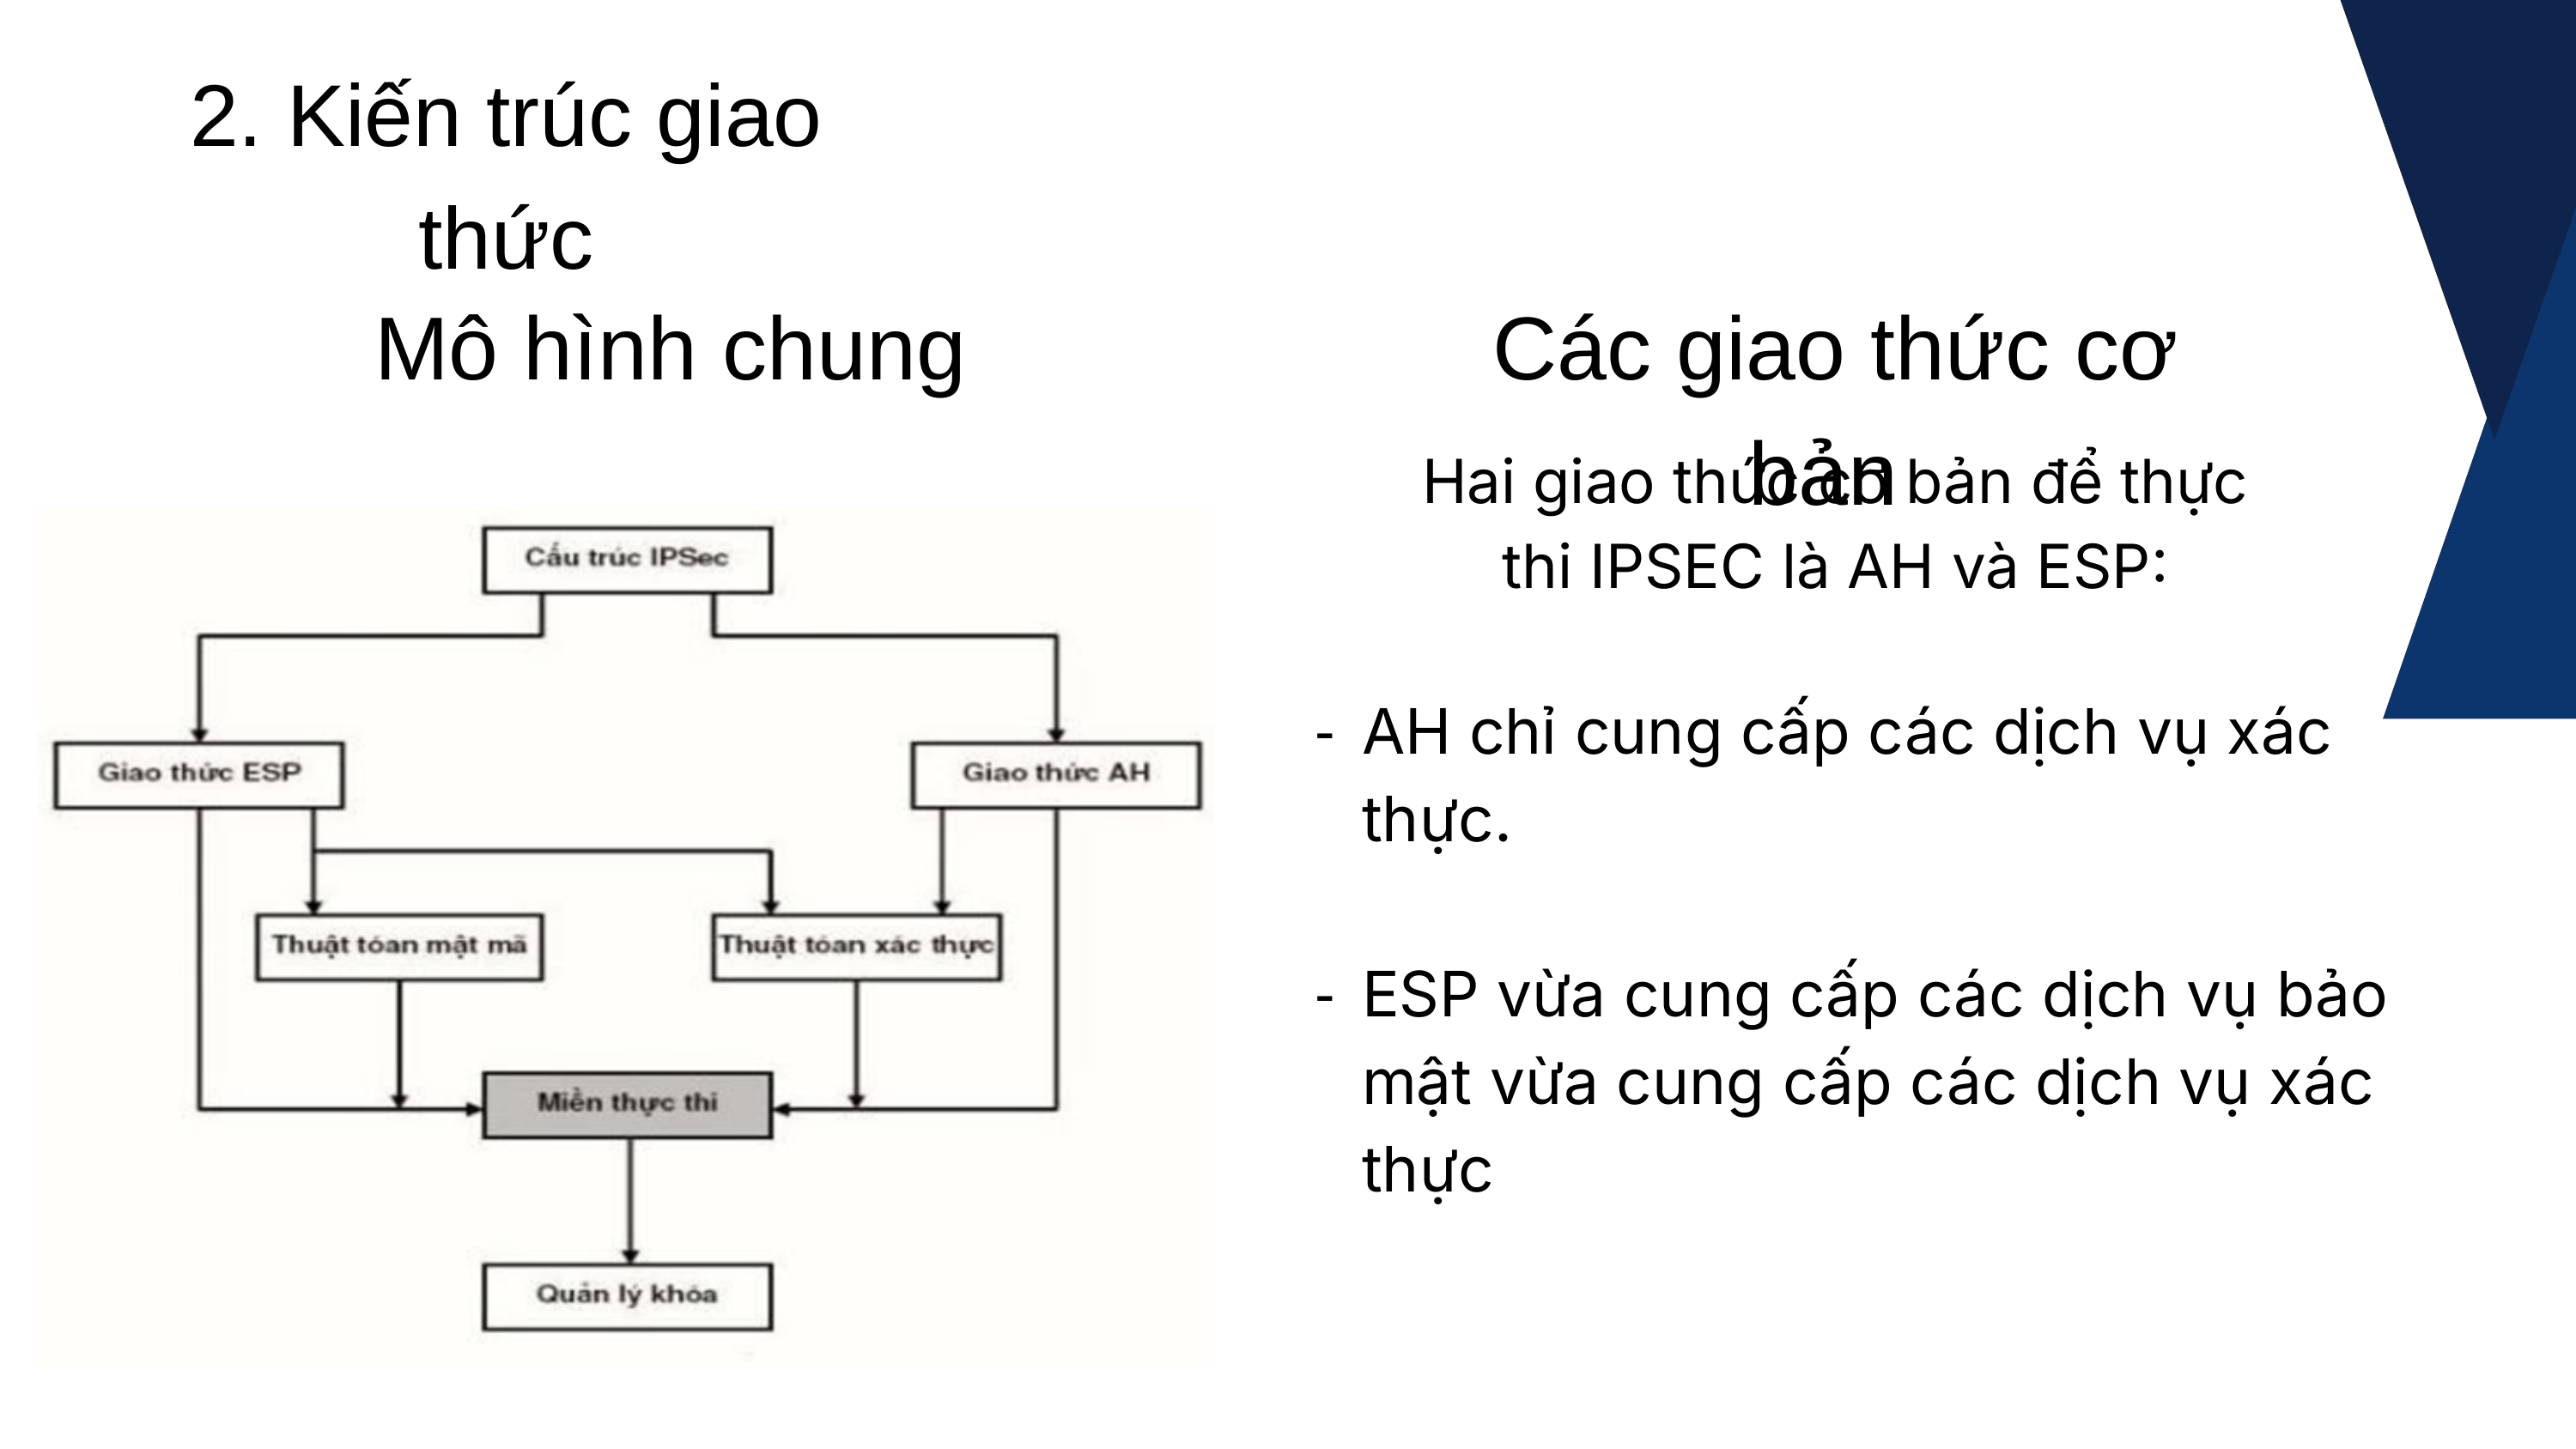

2. Kiến trúc giao thức

Mô hình chung
Các giao thức cơ bản
Hai giao thức cơ bản để thực thi IPSEC là AH và ESP:

-
AH chỉ cung cấp các dịch vụ xác thực.

ESP vừa cung cấp các dịch vụ bảo mật vừa cung cấp các dịch vụ xác thực

-